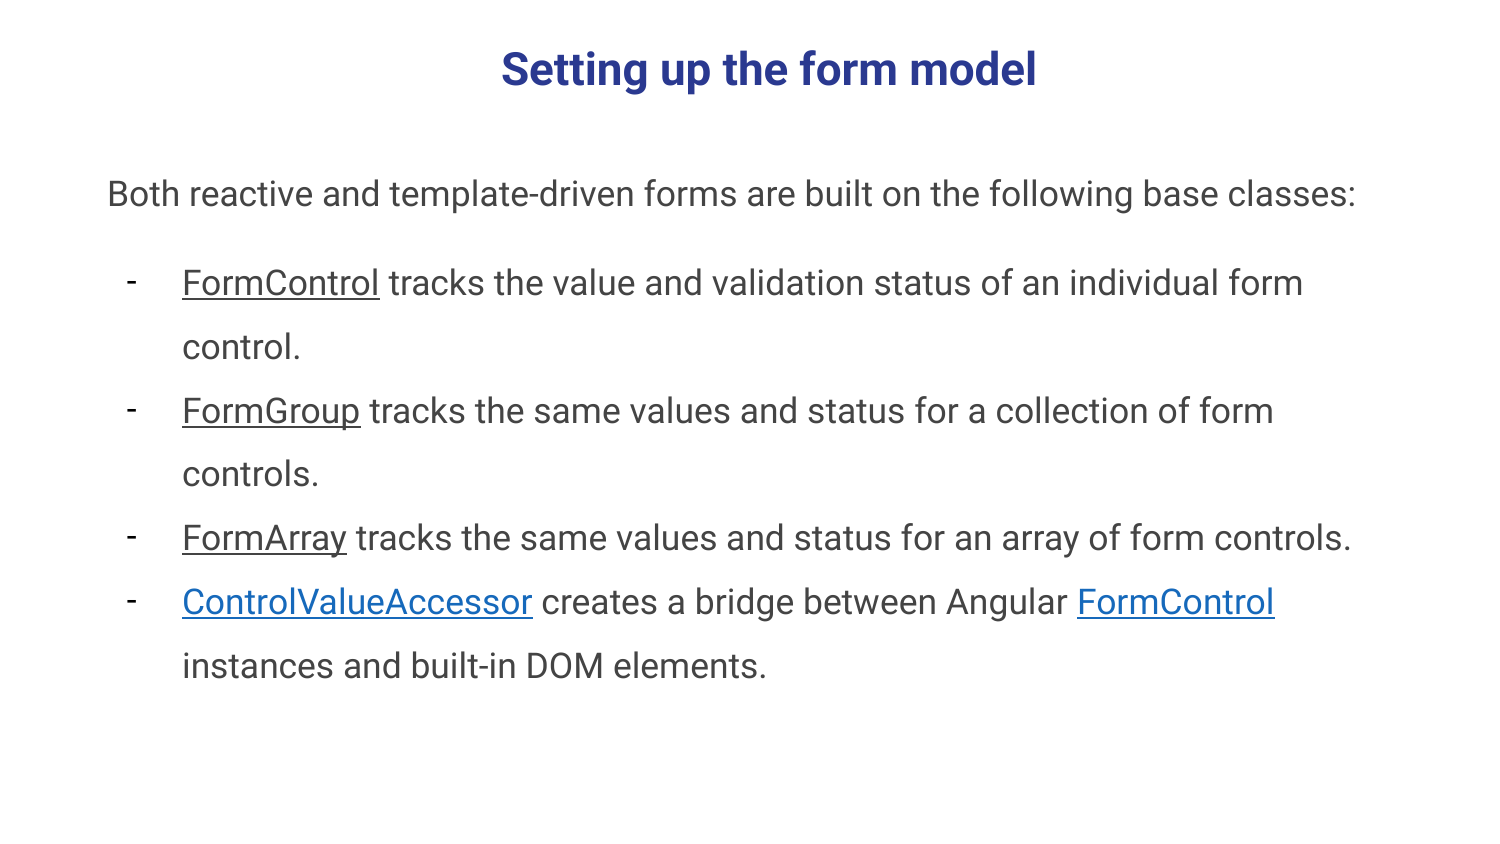

Setting up the form model

Both reactive and template-driven forms are built on the following base classes:
FormControl tracks the value and validation status of an individual form control.
FormGroup tracks the same values and status for a collection of form controls.
FormArray tracks the same values and status for an array of form controls.
ControlValueAccessor creates a bridge between Angular FormControl instances and built-in DOM elements.